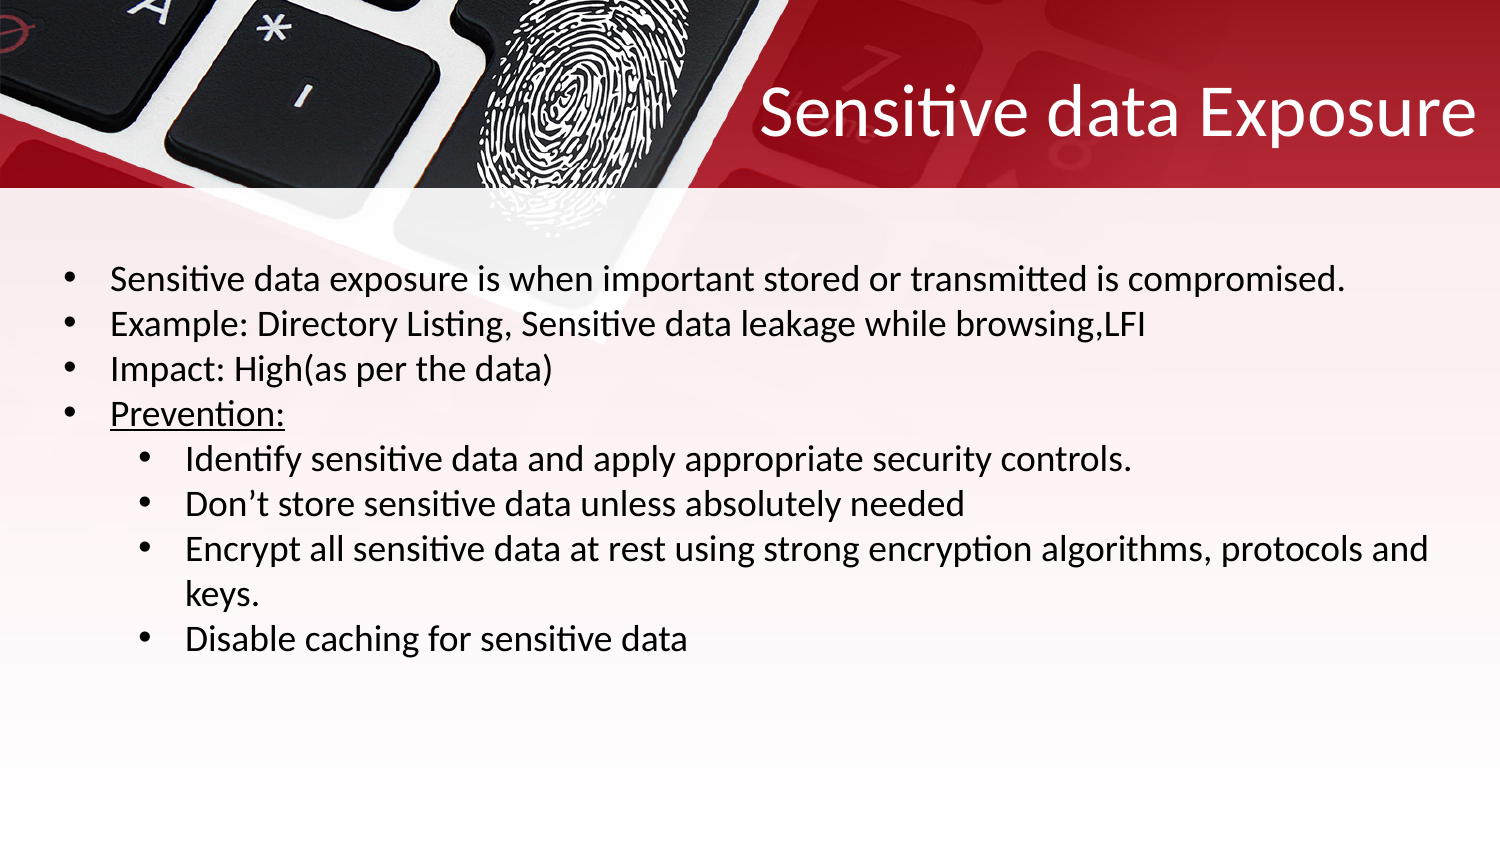

# Sensitive data Exposure
Sensitive data exposure is when important stored or transmitted is compromised.
Example: Directory Listing, Sensitive data leakage while browsing,LFI
Impact: High(as per the data)
Prevention:
Identify sensitive data and apply appropriate security controls.
Don’t store sensitive data unless absolutely needed
Encrypt all sensitive data at rest using strong encryption algorithms, protocols and keys.
Disable caching for sensitive data